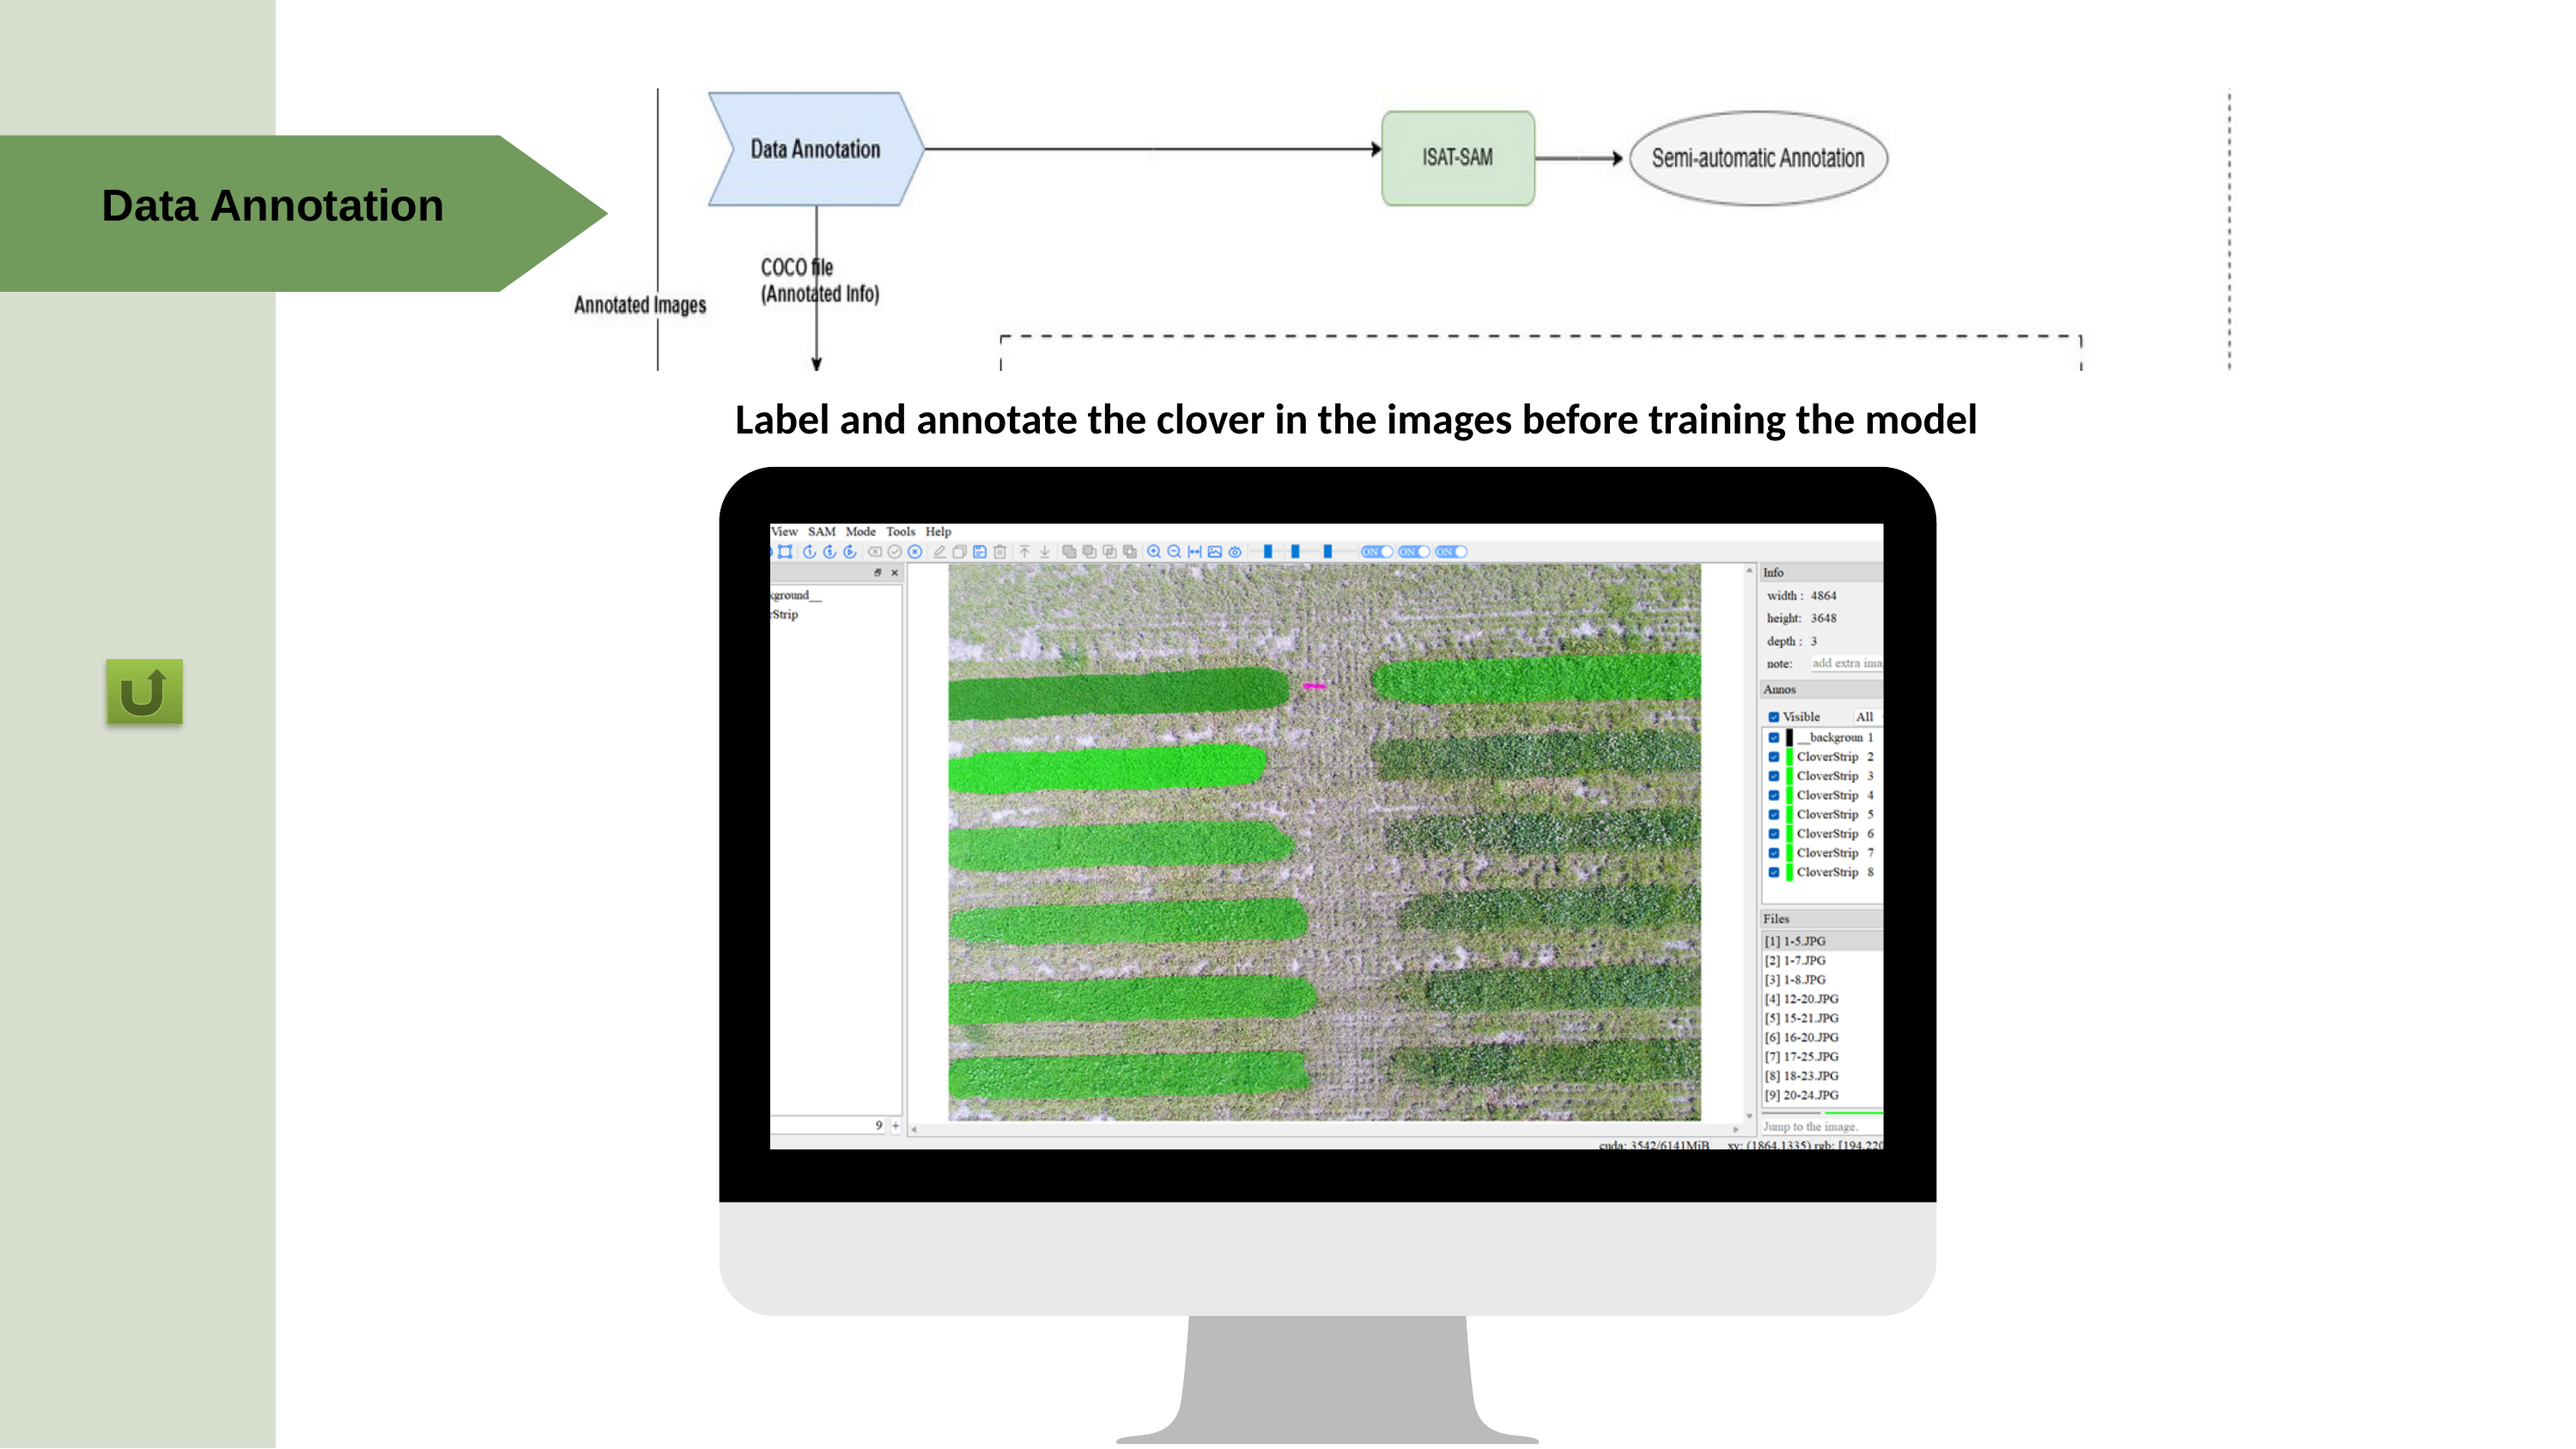

Data Annotation
Label and annotate the clover in the images before training the model

Birds